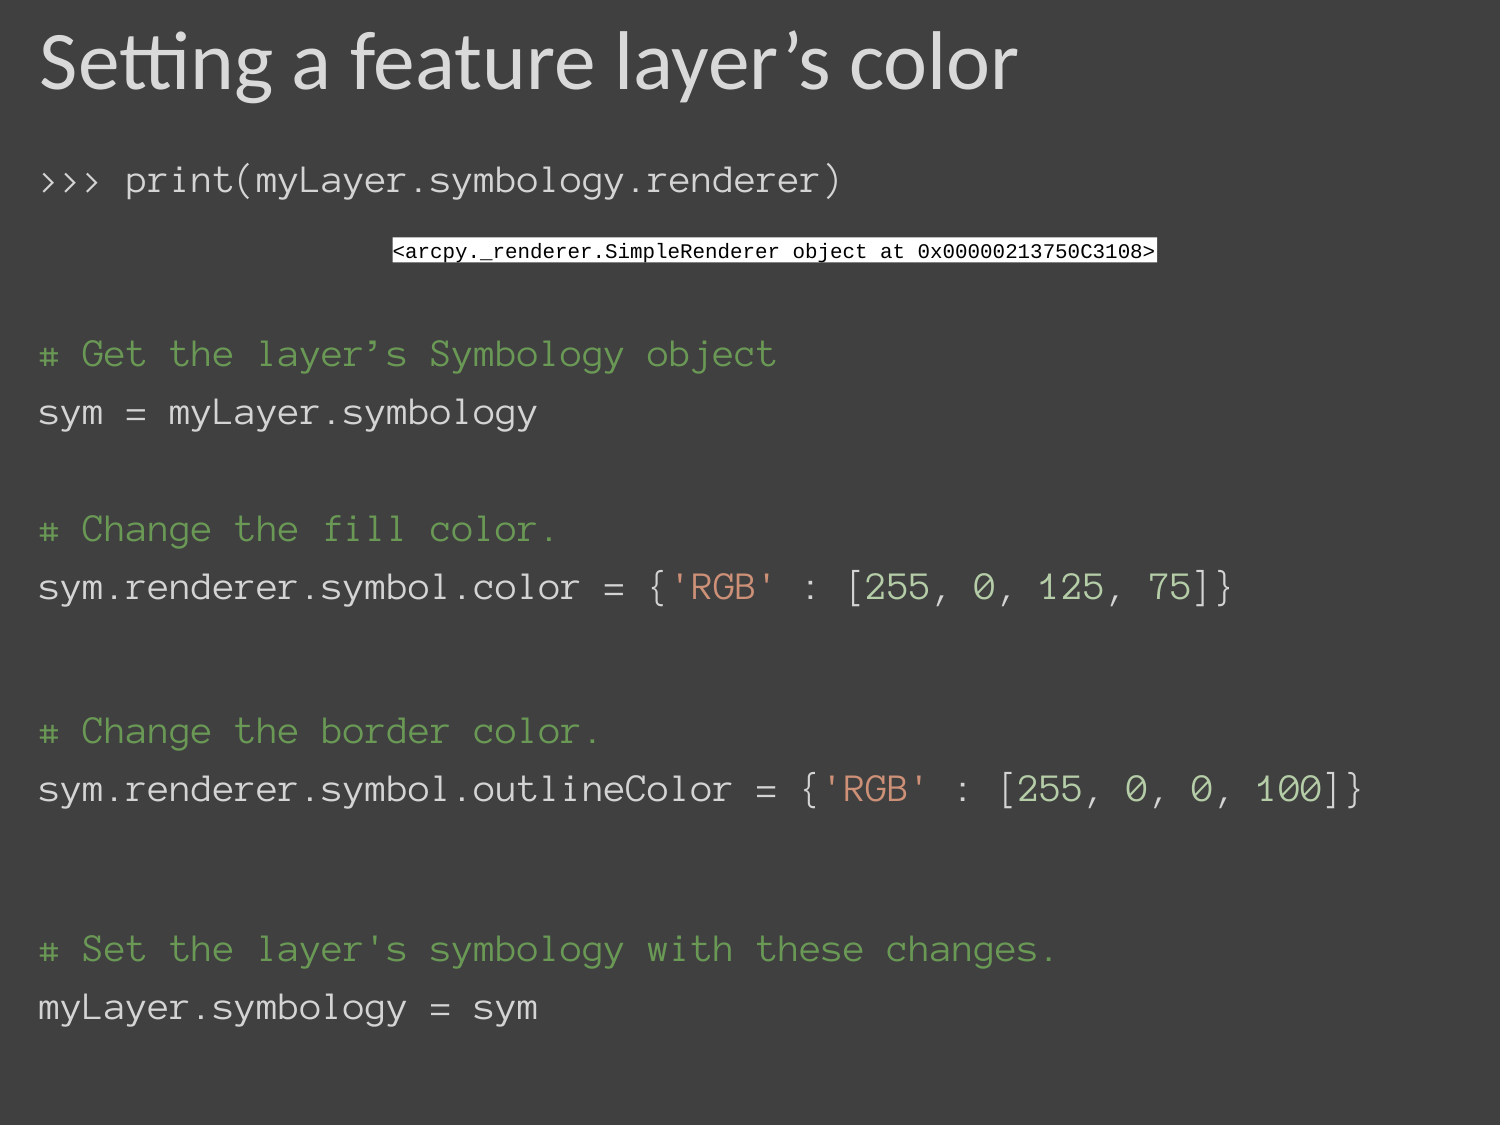

# Setting a feature layer’s color
>>> print(myLayer.symbology.renderer)

# Get the layer’s Symbology object
sym = myLayer.symbology

# Change the fill color.
sym.renderer.symbol.color = {'RGB' : [255, 0, 125, 75]}
# Change the border color.
sym.renderer.symbol.outlineColor = {'RGB' : [255, 0, 0, 100]}

# Set the layer's symbology with these changes.
myLayer.symbology = sym
<arcpy._renderer.SimpleRenderer object at 0x00000213750C3108>